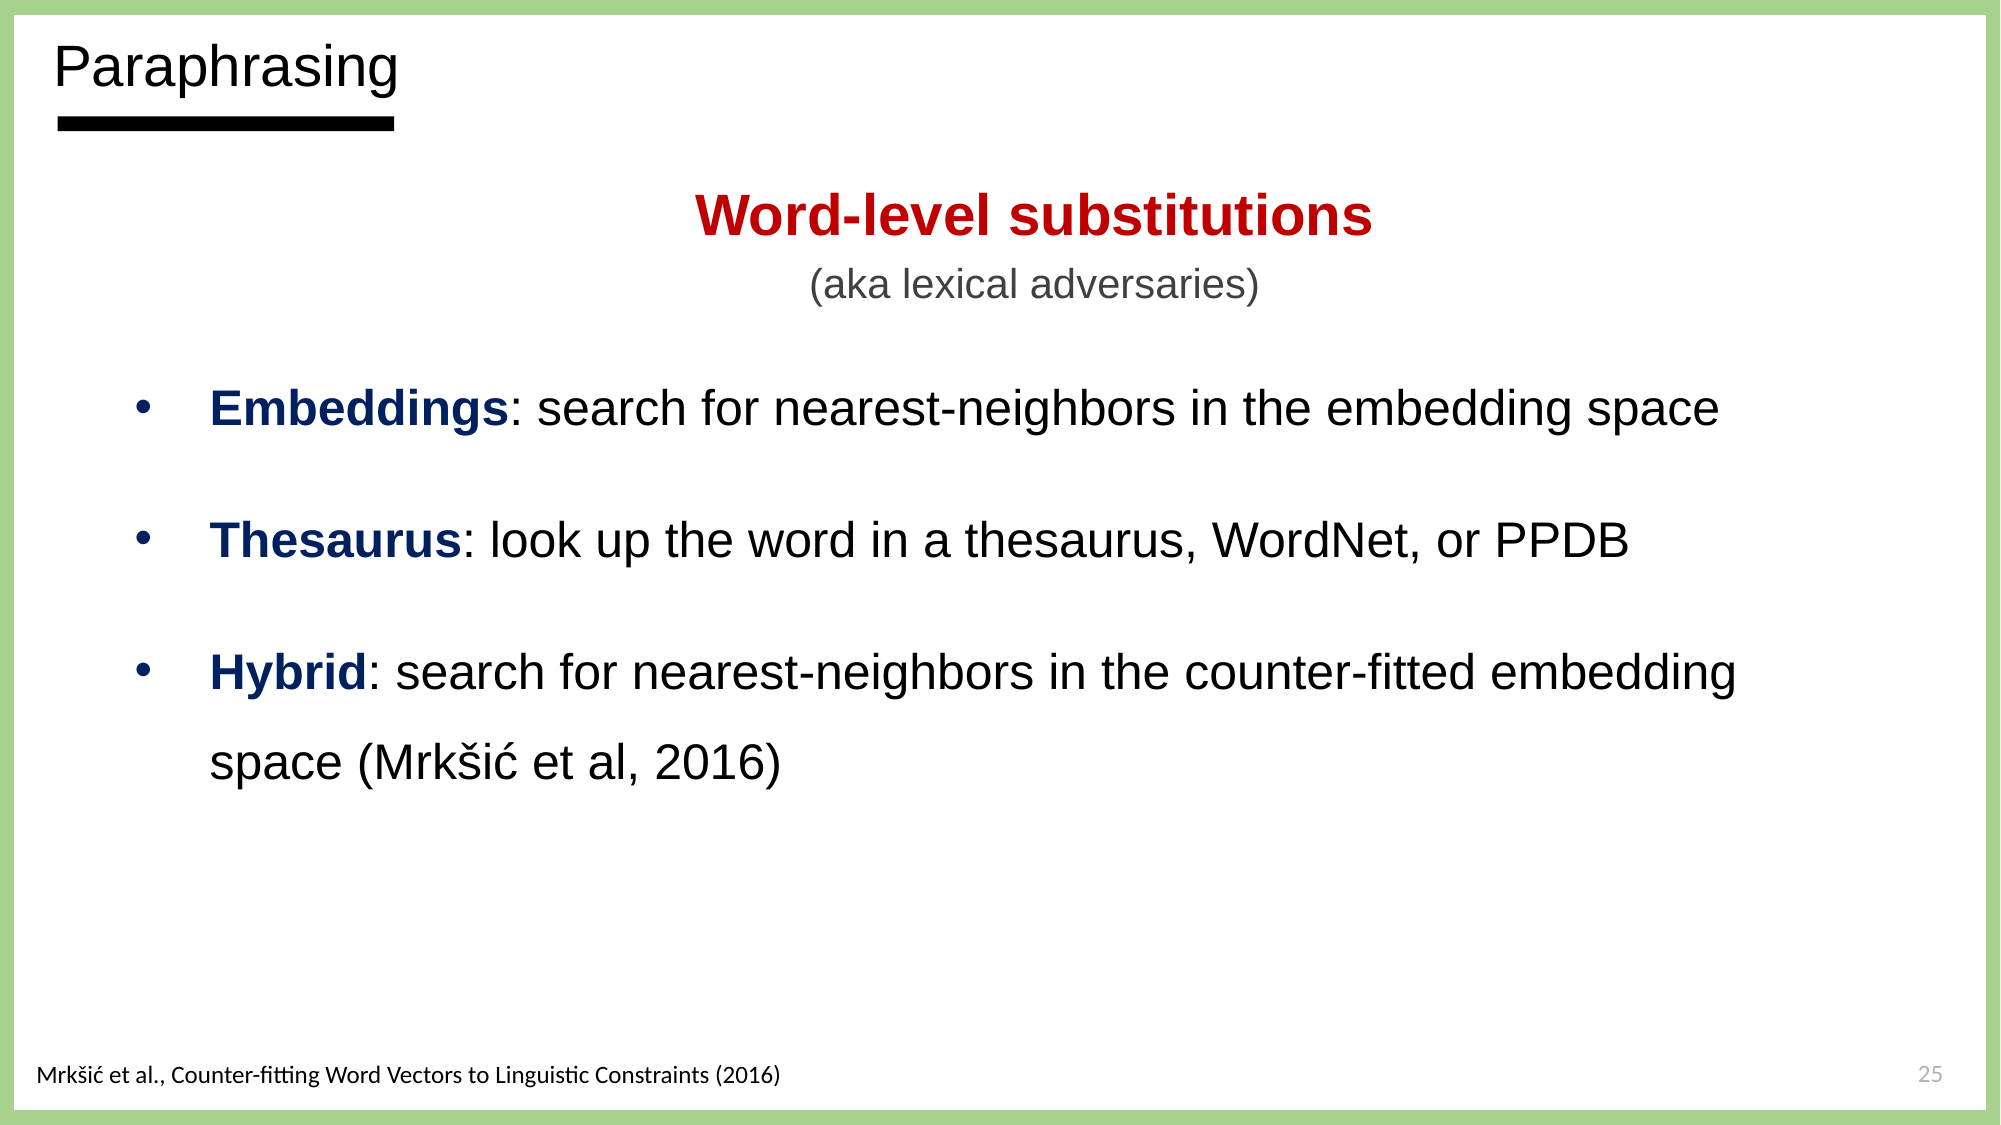

Paraphrasing

Word-level substitutions
(aka lexical adversaries)
Embeddings: search for nearest-neighbors in the embedding space
Thesaurus: look up the word in a thesaurus, WordNet, or PPDB
Hybrid: search for nearest-neighbors in the counter-fitted embedding space (Mrkšić et al, 2016)
25
Mrkšić et al., Counter-fitting Word Vectors to Linguistic Constraints (2016)